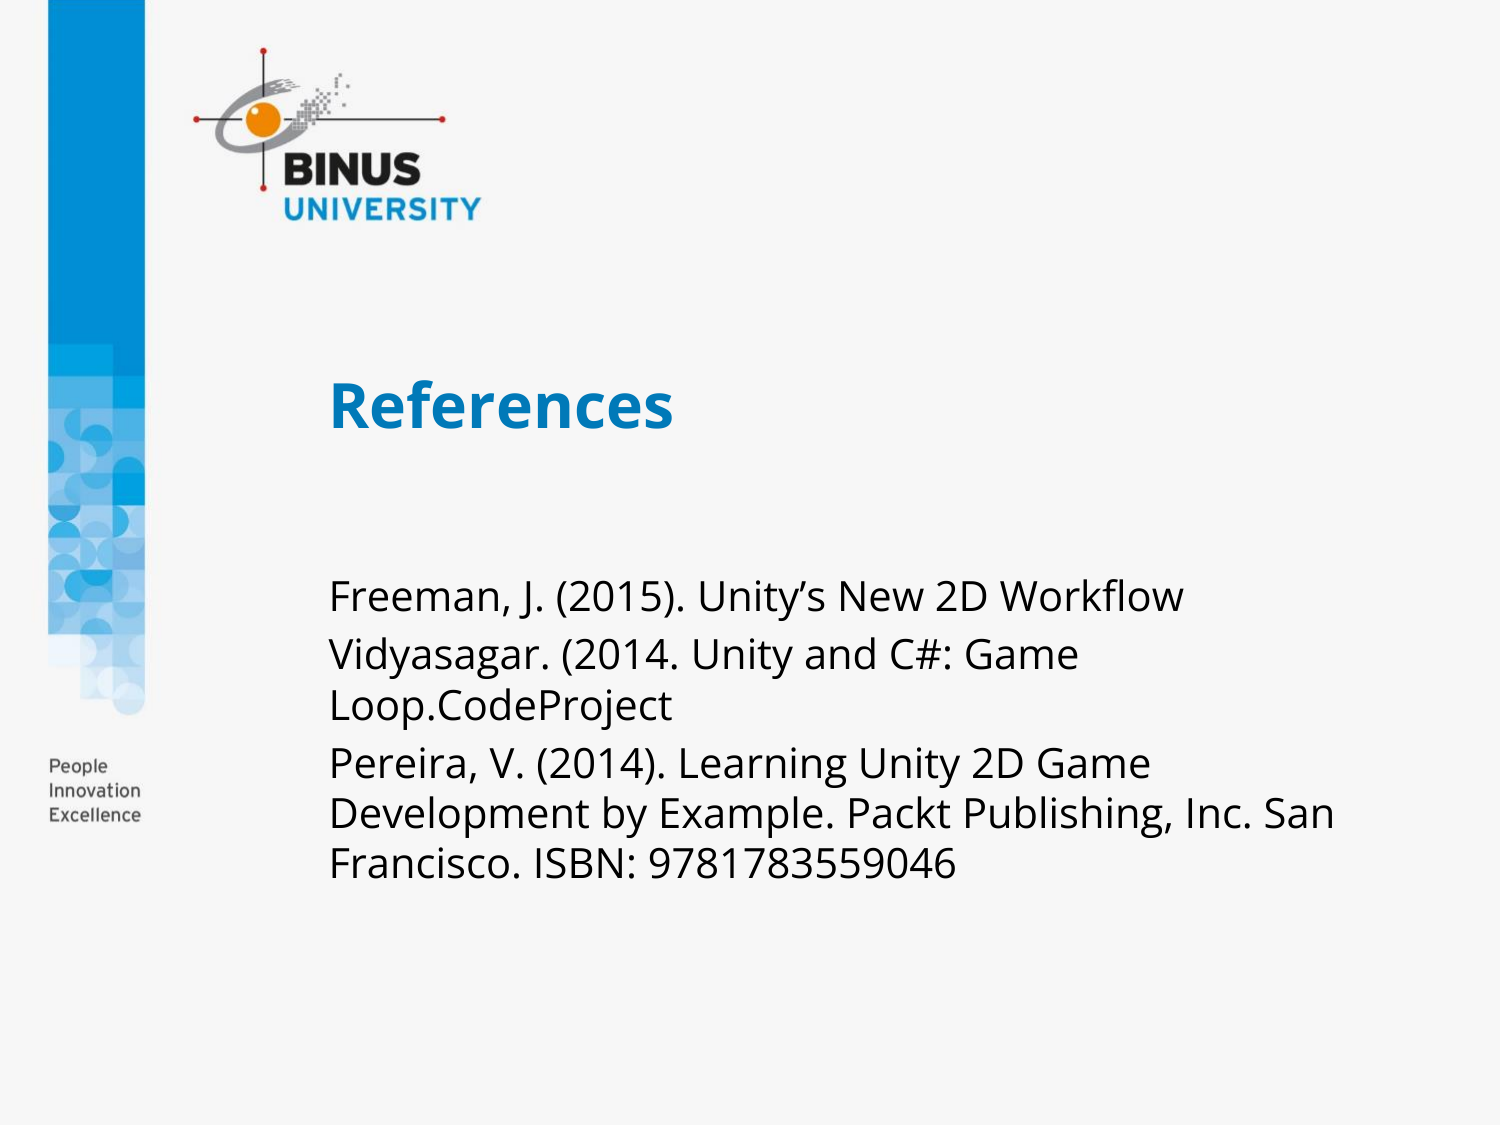

# References

Freeman, J. (2015). Unity’s New 2D Workflow
Vidyasagar. (2014. Unity and C#: Game Loop.CodeProject
Pereira, V. (2014). Learning Unity 2D Game Development by Example. Packt Publishing, Inc. San Francisco. ISBN: 9781783559046